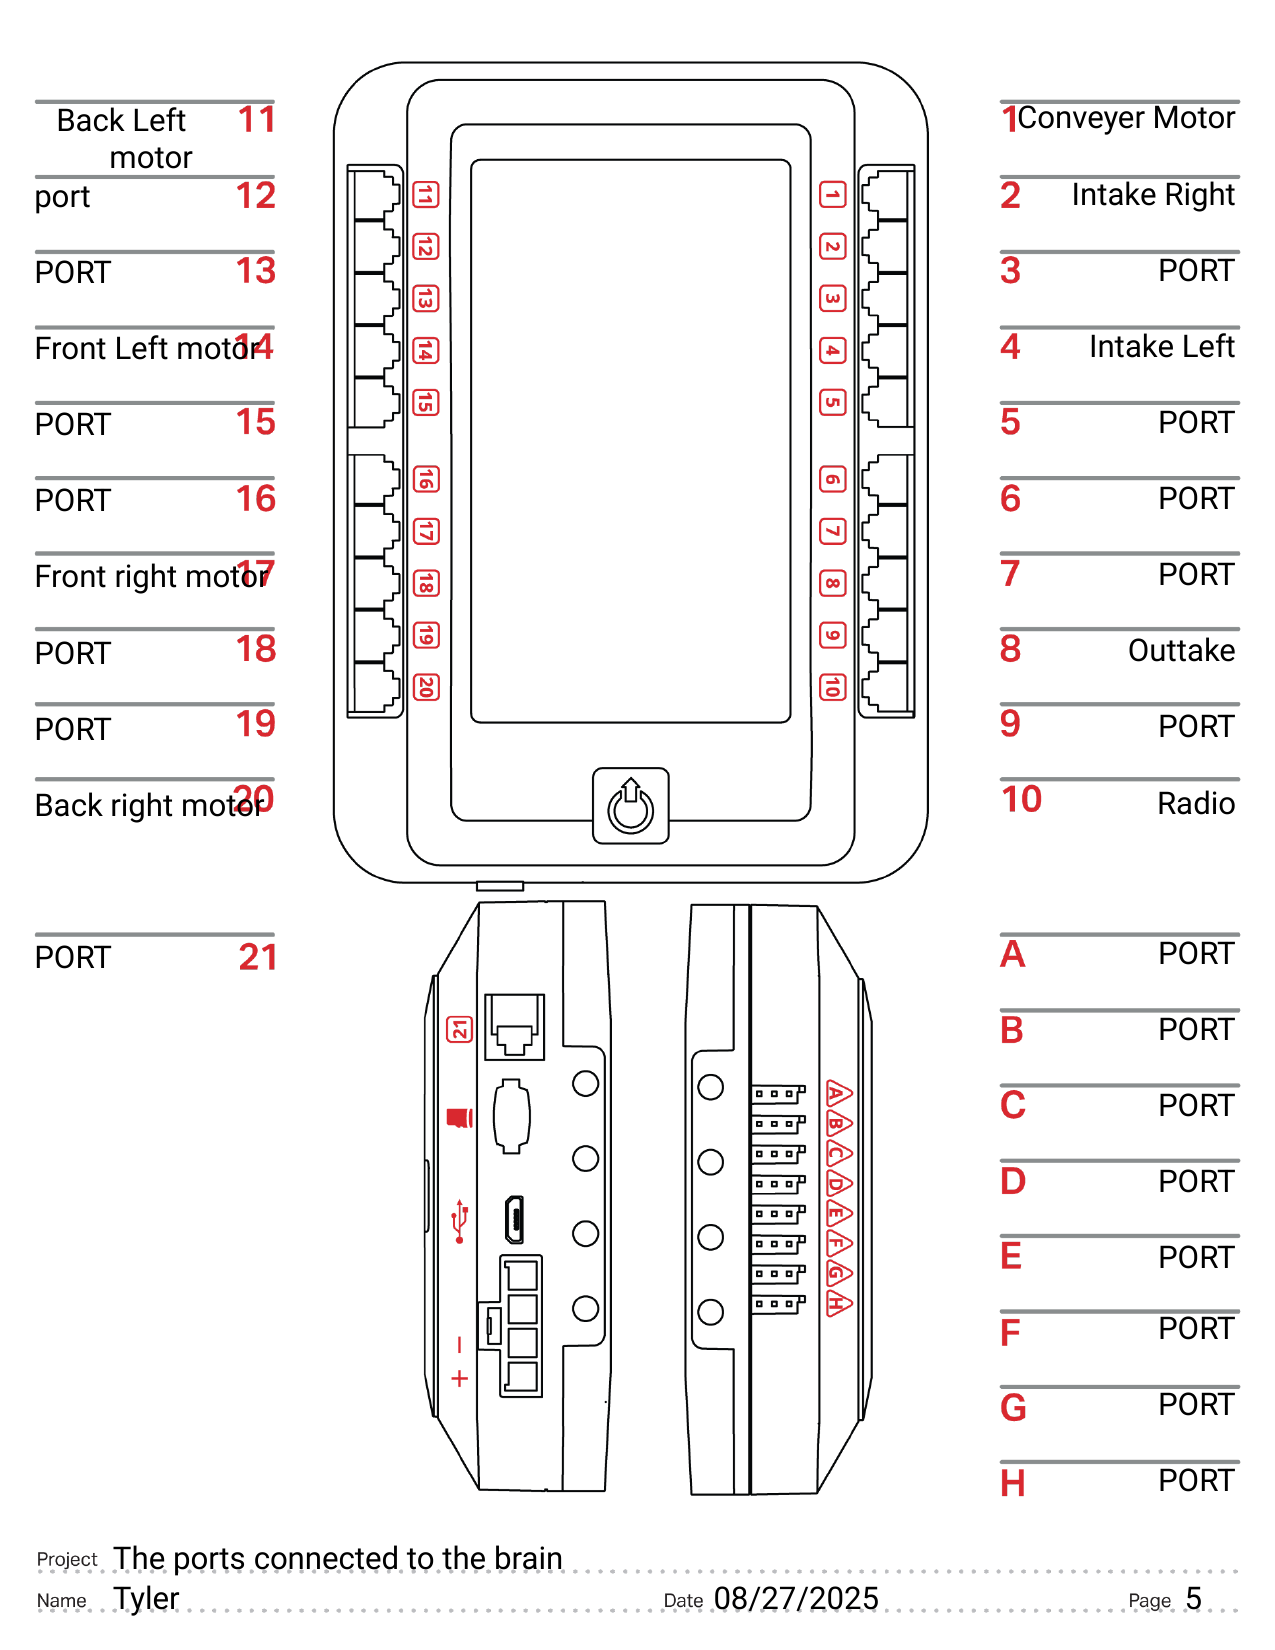

Conveyer Motor
Back Left  motor
Intake Right
port

PORT
PORT

Intake Left
Front Left motor

PORT
PORT

PORT
PORT

PORT
Front right motor

Outtake
PORT

PORT
PORT

Radio
Back right motor

PORT
PORT

PORT
PORT
PORT
PORT
PORT
PORT
PORT
# The ports connected to the brain
08/27/2025
5
Tyler